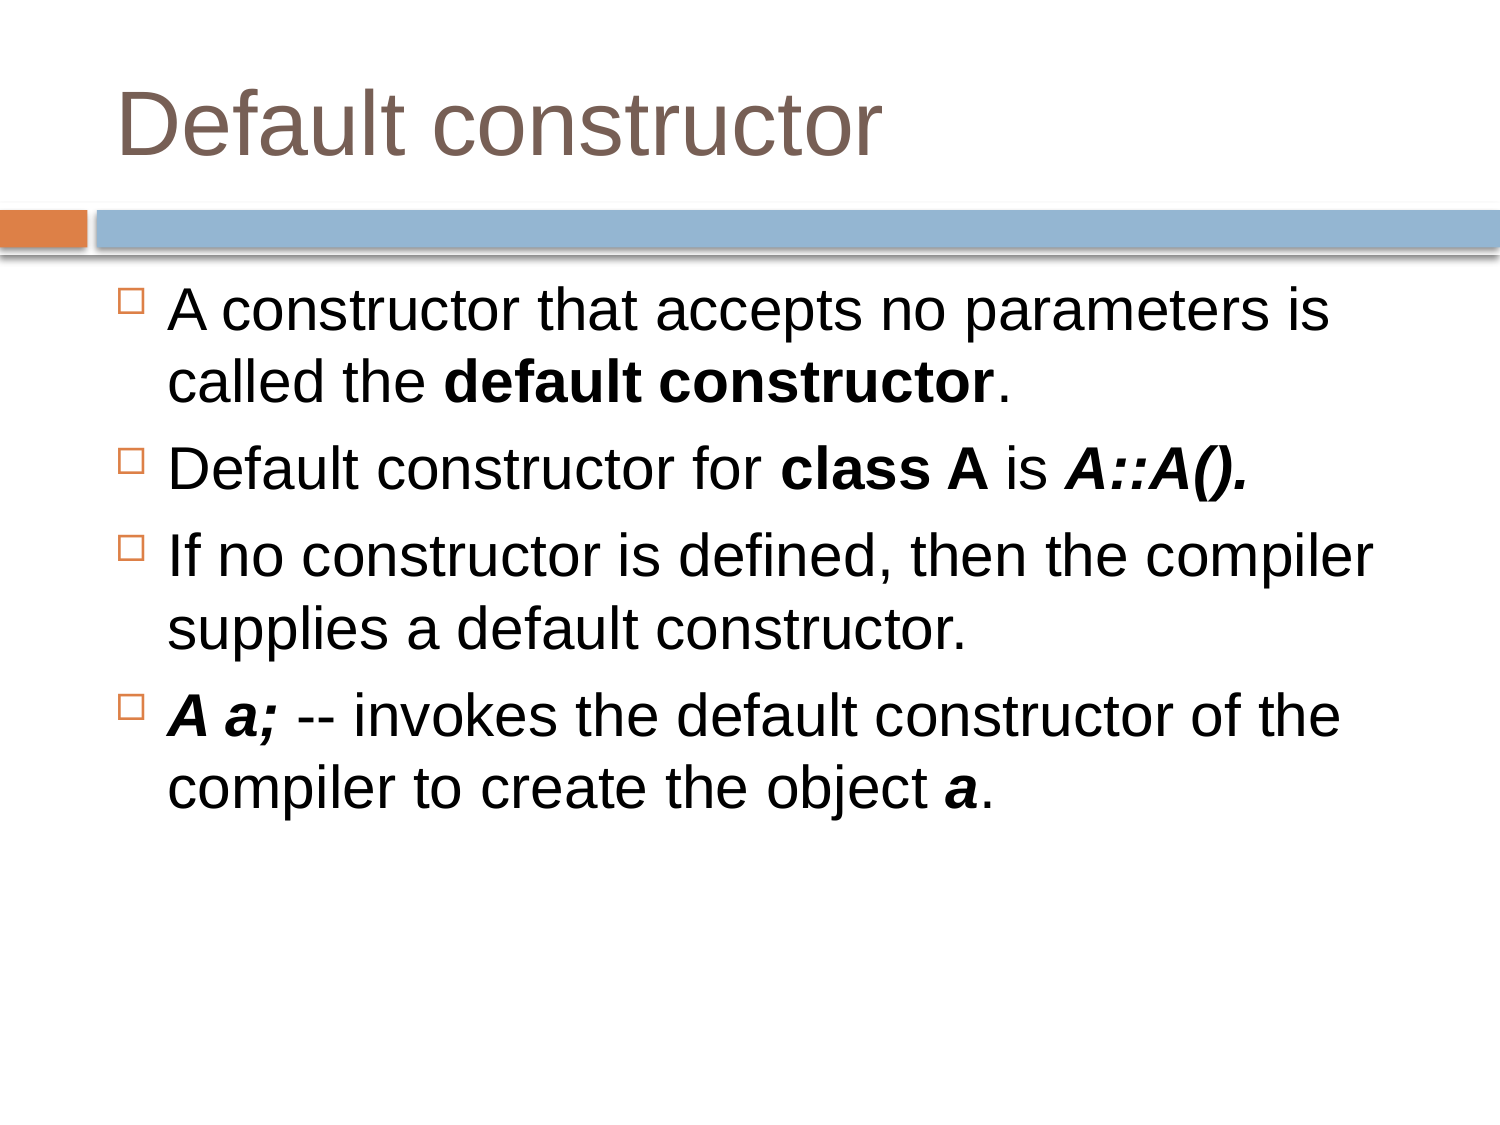

# Default constructor
A constructor that accepts no parameters is called the default constructor.
Default constructor for class A is A::A().
If no constructor is defined, then the compiler supplies a default constructor.
A a; -- invokes the default constructor of the compiler to create the object a.